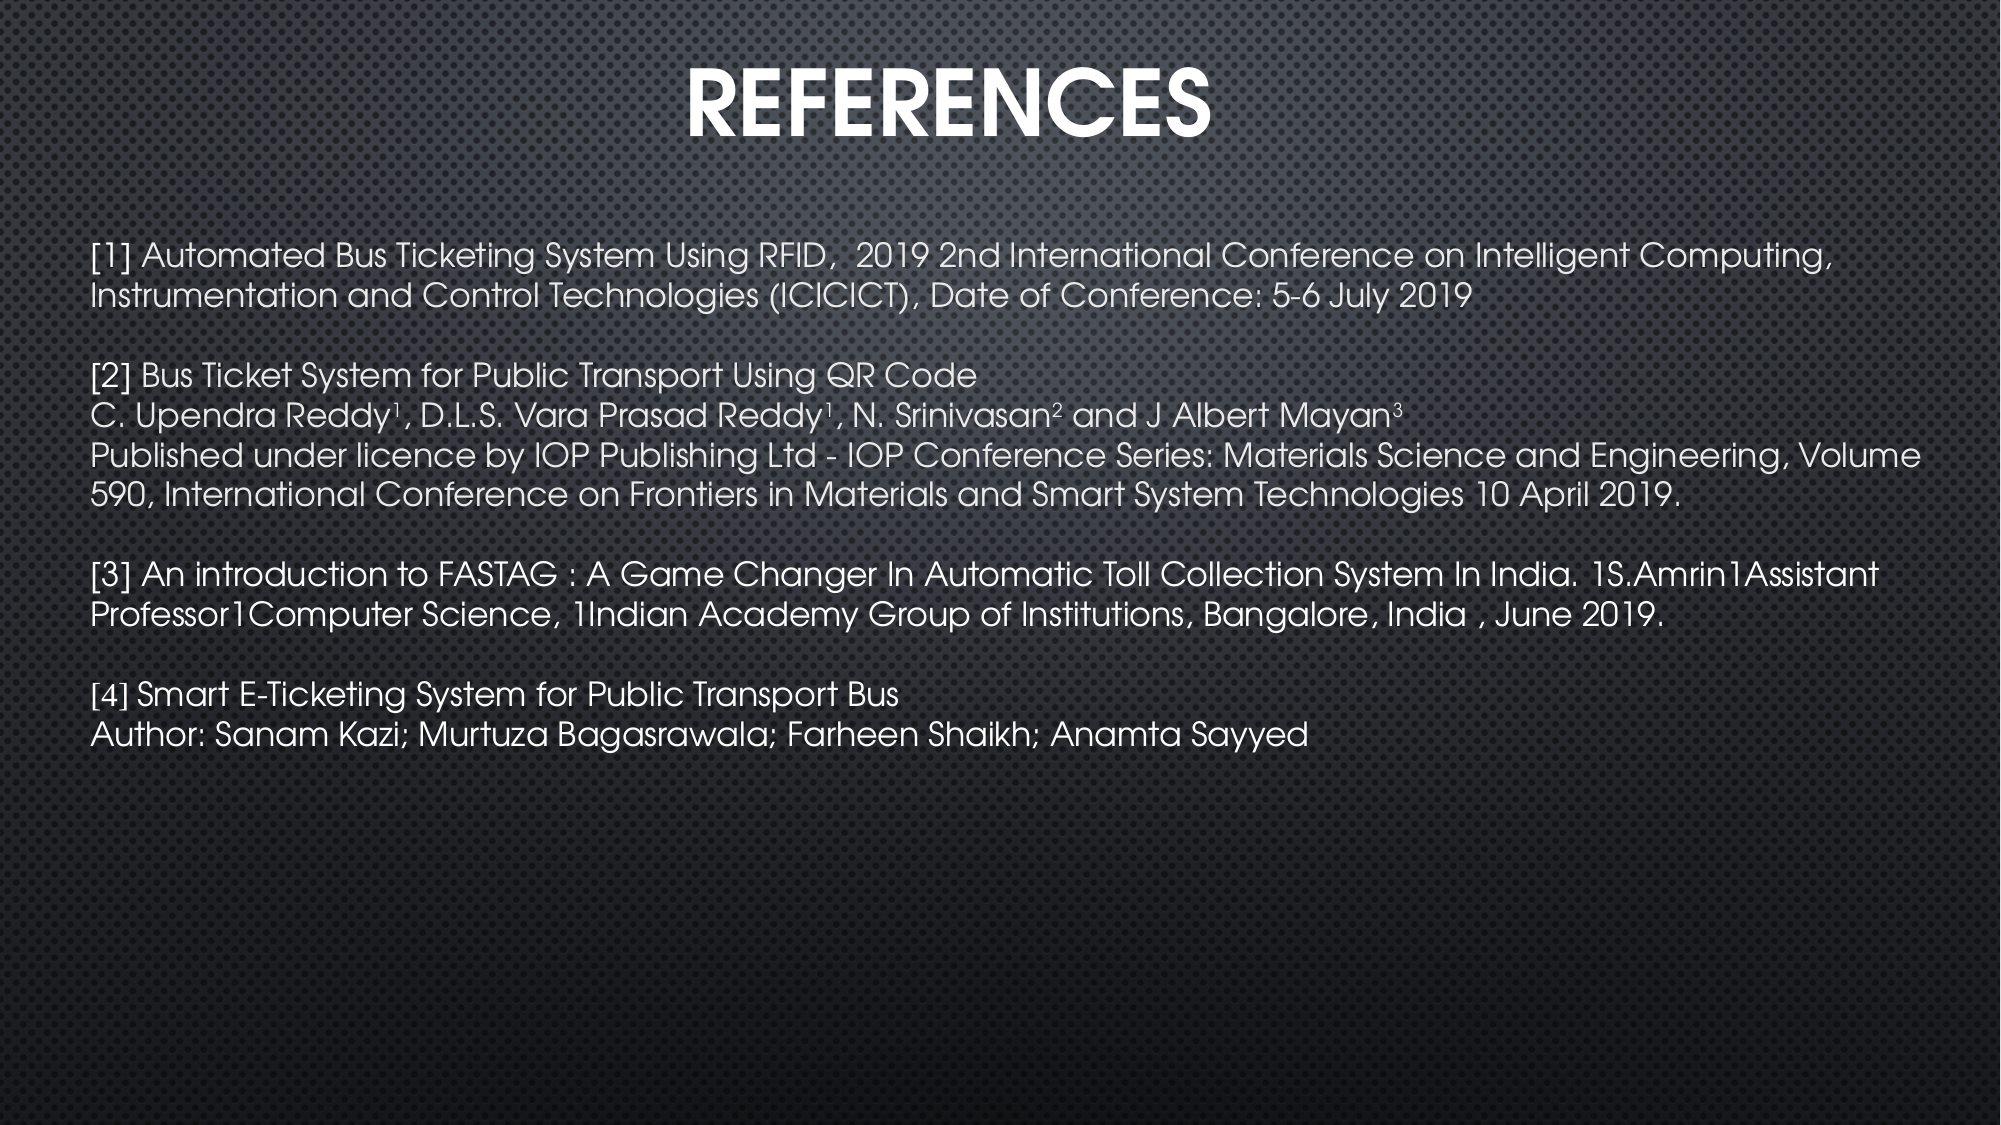

REFERENCES
[1] Automated Bus Ticketing System Using RFID,  2019 2nd International Conference on Intelligent Computing, Instrumentation and Control Technologies (ICICICT), Date of Conference: 5-6 July 2019

[2] Bus Ticket System for Public Transport Using QR Code
C. Upendra Reddy1, D.L.S. Vara Prasad Reddy1, N. Srinivasan2 and J Albert Mayan3
Published under licence by IOP Publishing Ltd - IOP Conference Series: Materials Science and Engineering, Volume 590, International Conference on Frontiers in Materials and Smart System Technologies 10 April 2019.

[3] An introduction to FASTAG : A Game Changer In Automatic Toll Collection System In India. 1S.Amrin1Assistant Professor1Computer Science, 1Indian Academy Group of Institutions, Bangalore, India , June 2019.

[4] Smart E-Ticketing System for Public Transport Bus
Author: Sanam Kazi; Murtuza Bagasrawala; Farheen Shaikh; Anamta Sayyed